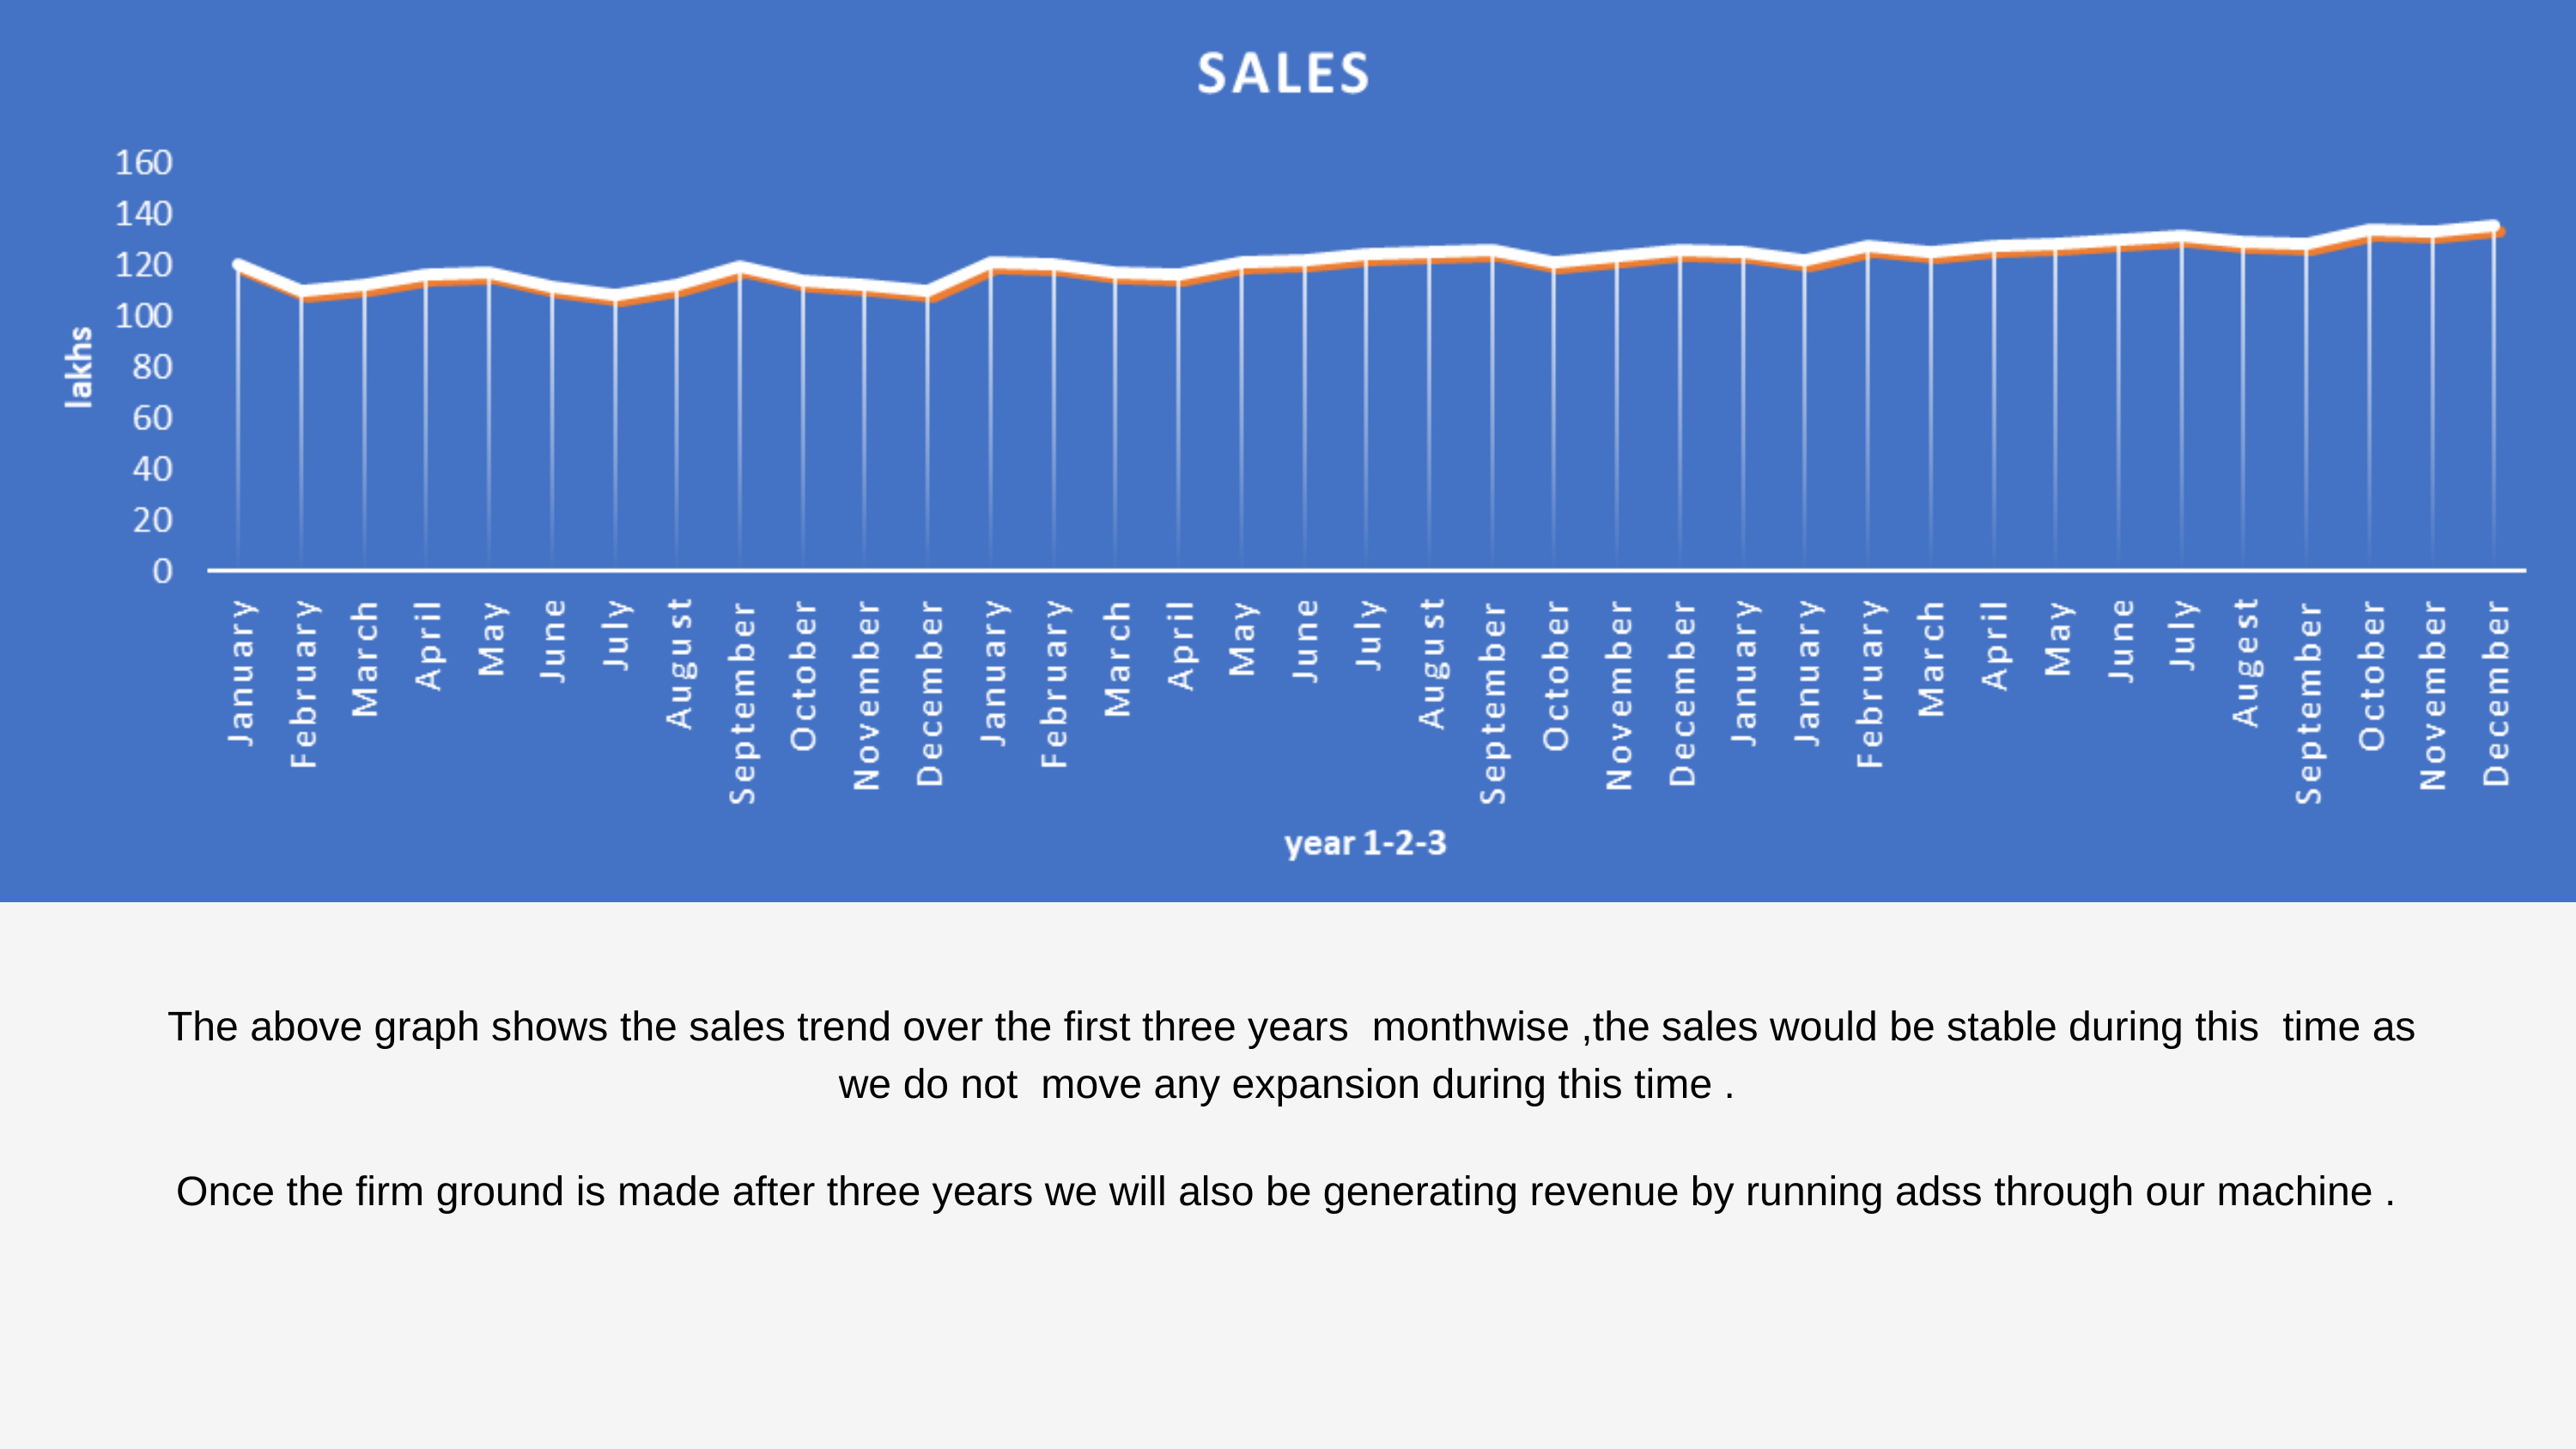

The above graph shows the sales trend over the first three years  monthwise ,the sales would be stable during this  time as we do not  move any expansion during this time .
Once the firm ground is made after three years we will also be generating revenue by running adss through our machine .